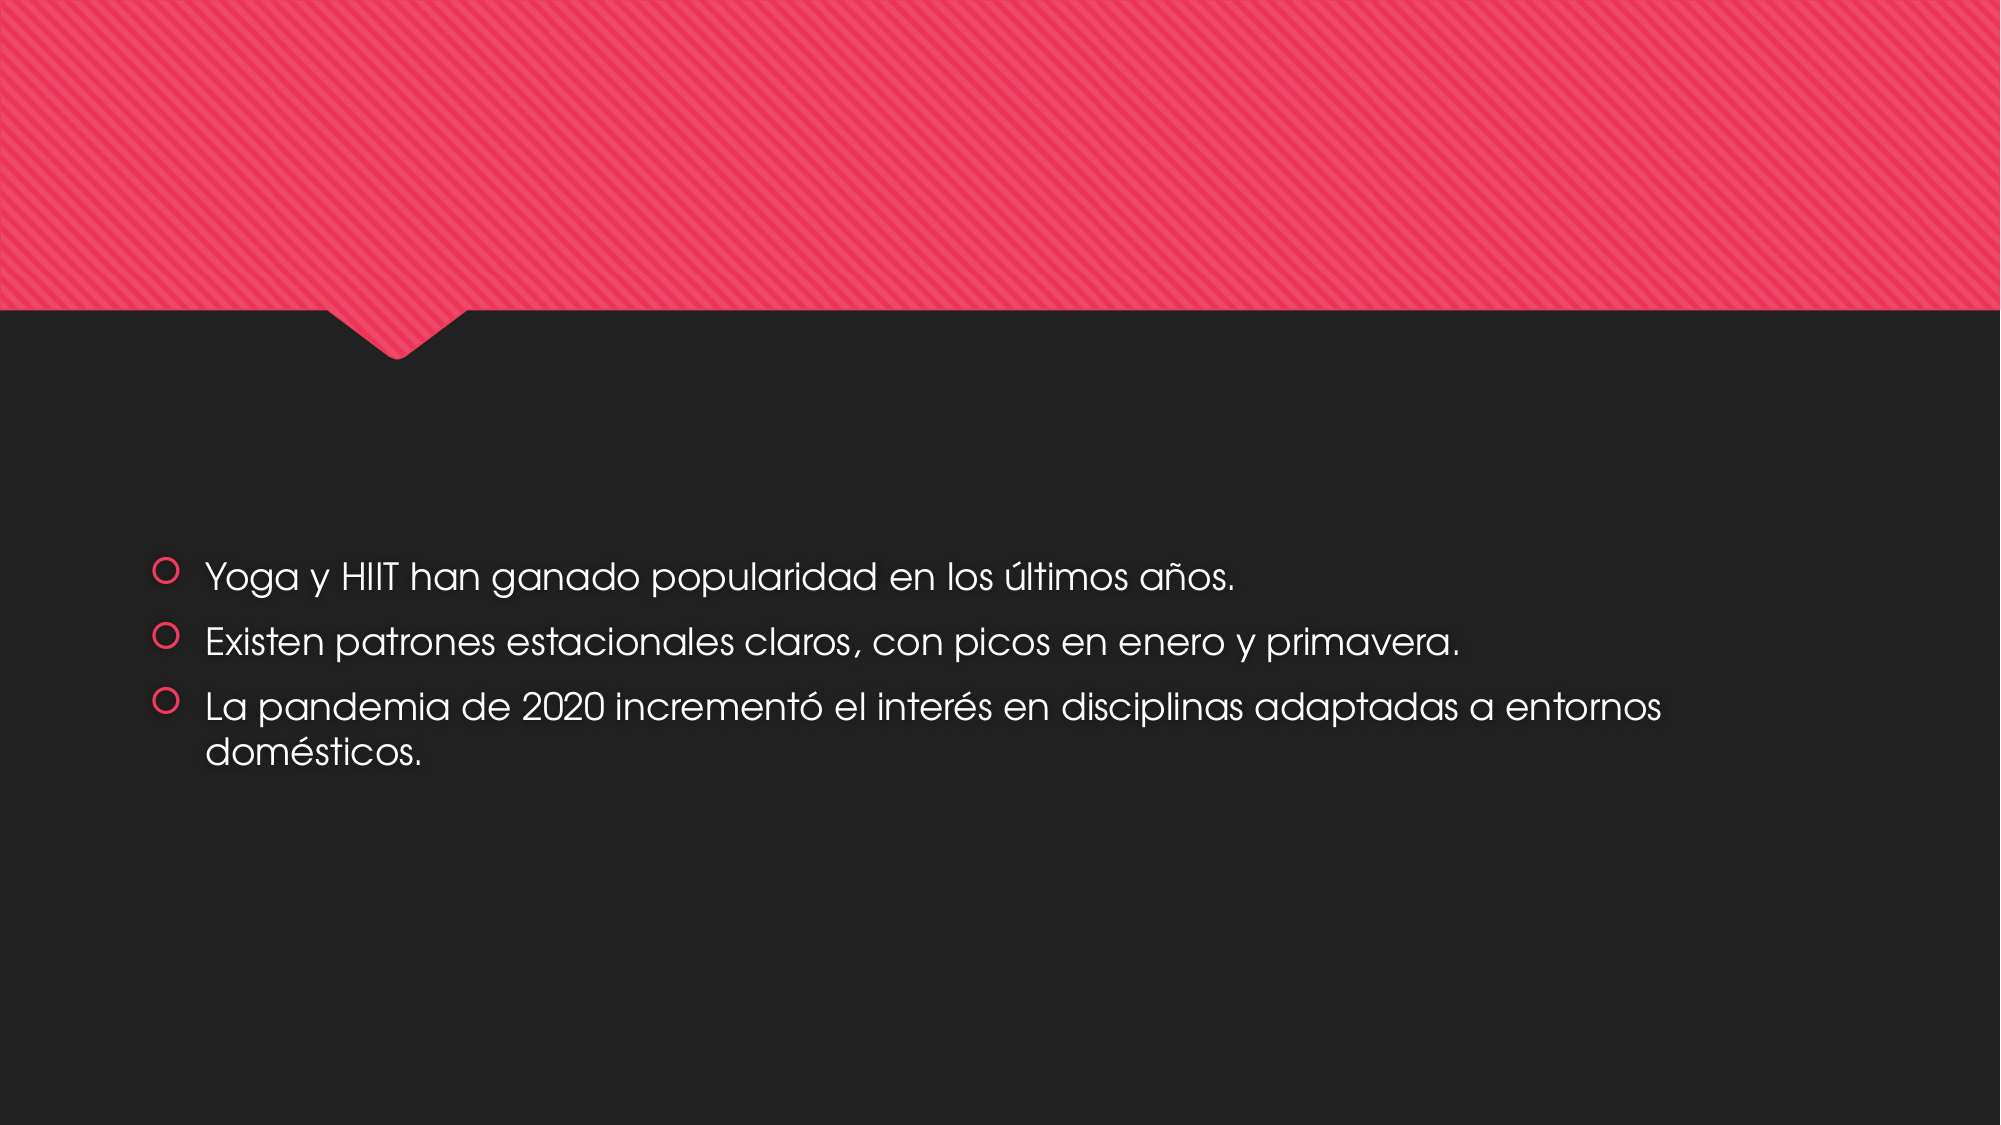

Yoga y HIIT han ganado popularidad en los últimos años.
Existen patrones estacionales claros, con picos en enero y primavera.
La pandemia de 2020 incrementó el interés en disciplinas adaptadas a entornos domésticos.